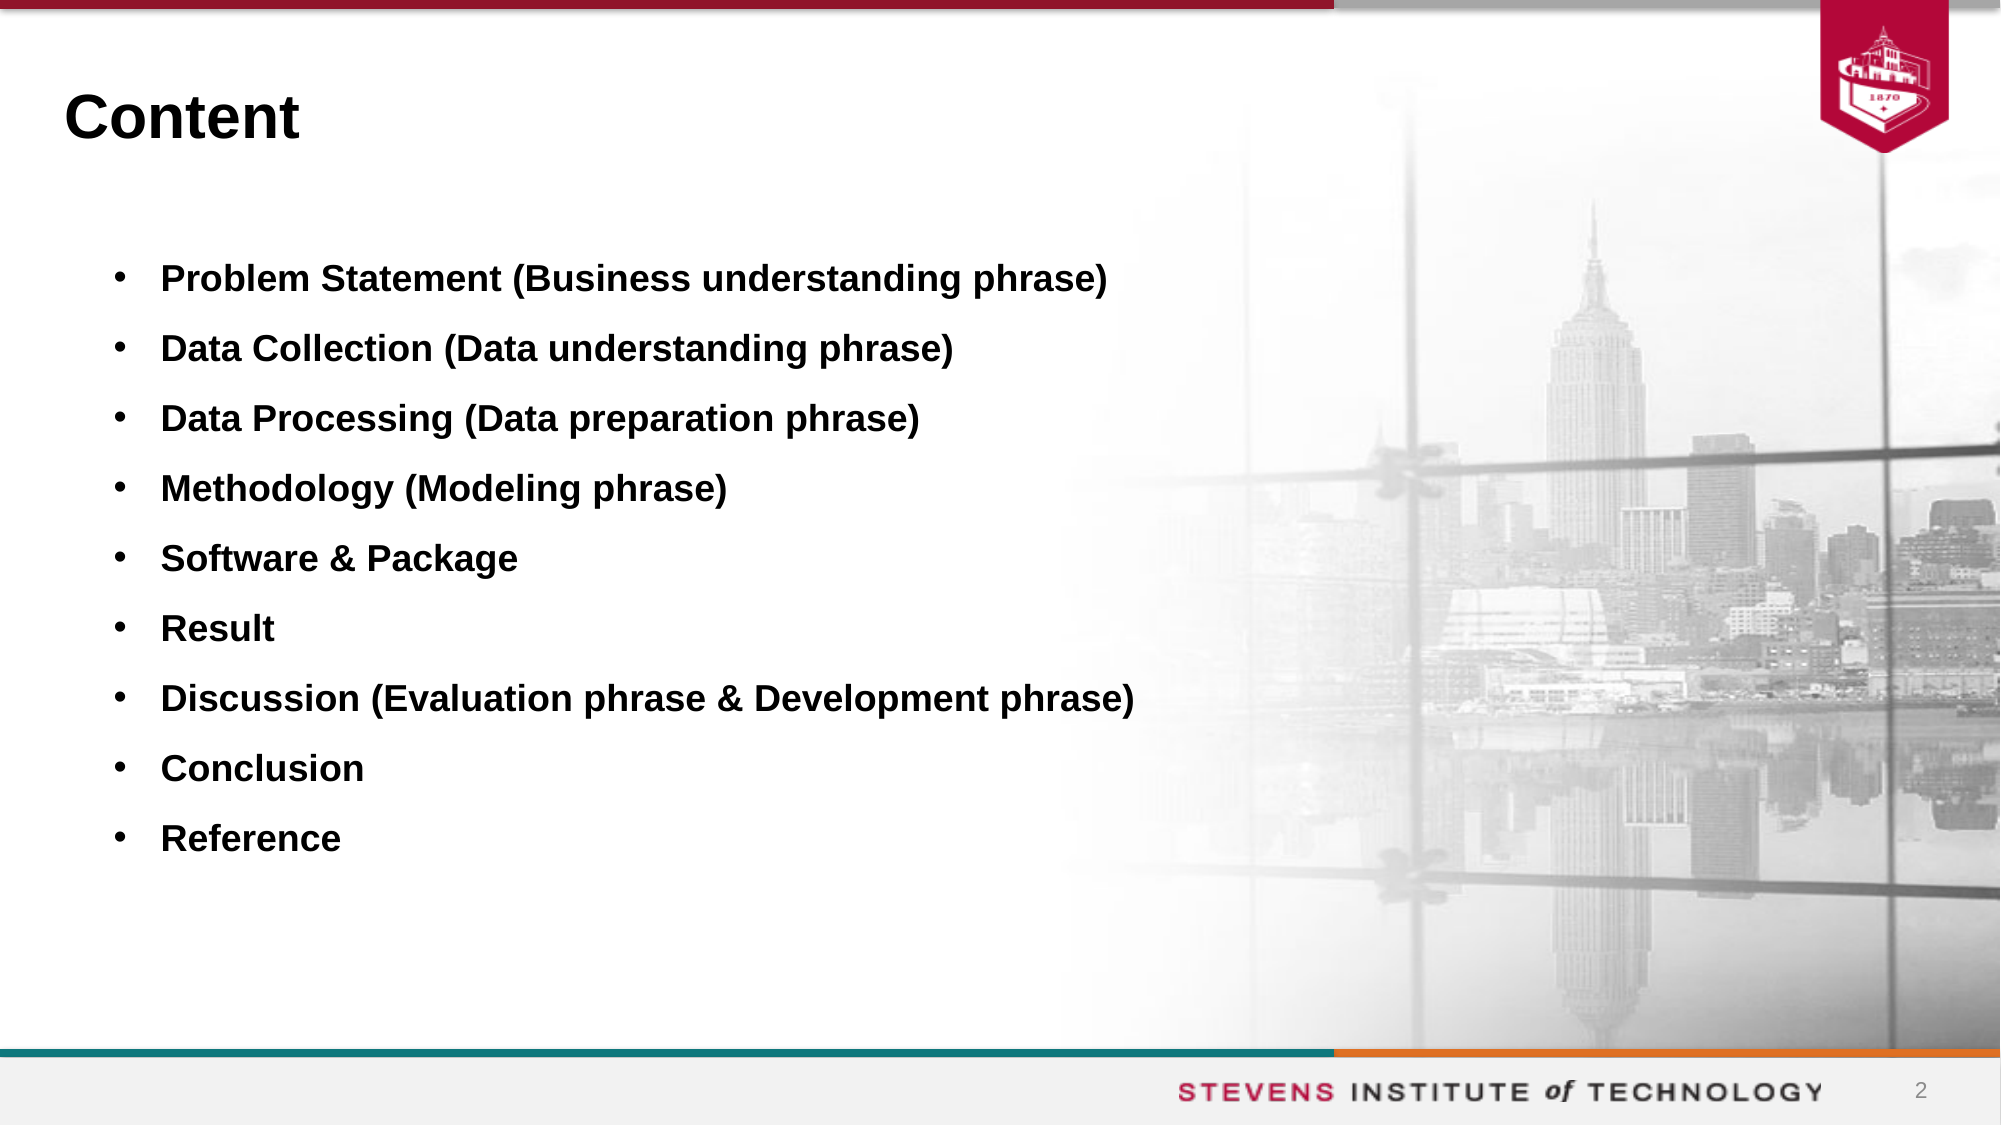

# Content
Problem Statement (Business understanding phrase)
Data Collection (Data understanding phrase)
Data Processing (Data preparation phrase)
Methodology (Modeling phrase)
Software & Package
Result
Discussion (Evaluation phrase & Development phrase)
Conclusion
Reference

2